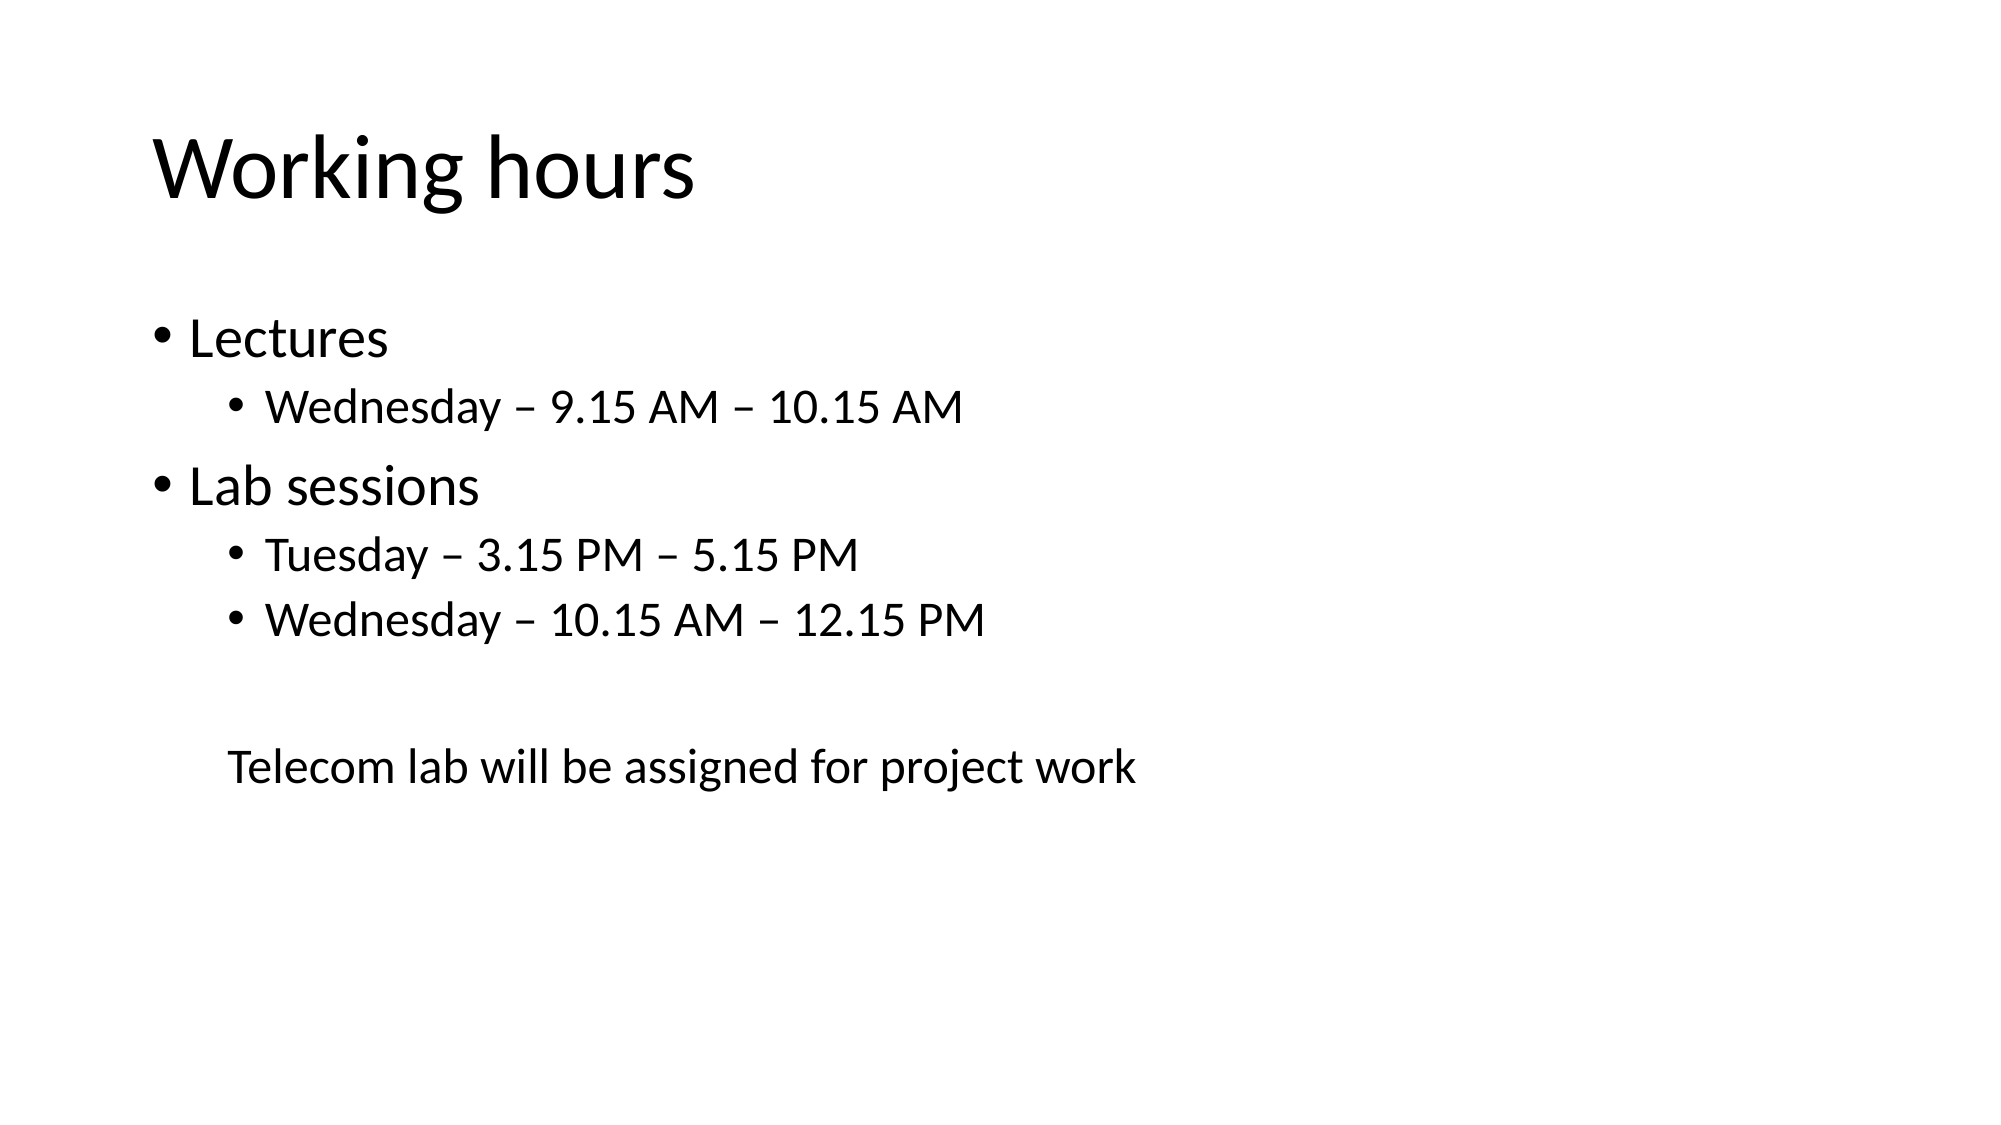

# Working hours
Lectures
Wednesday – 9.15 AM – 10.15 AM
Lab sessions
Tuesday – 3.15 PM – 5.15 PM
Wednesday – 10.15 AM – 12.15 PM

Telecom lab will be assigned for project work